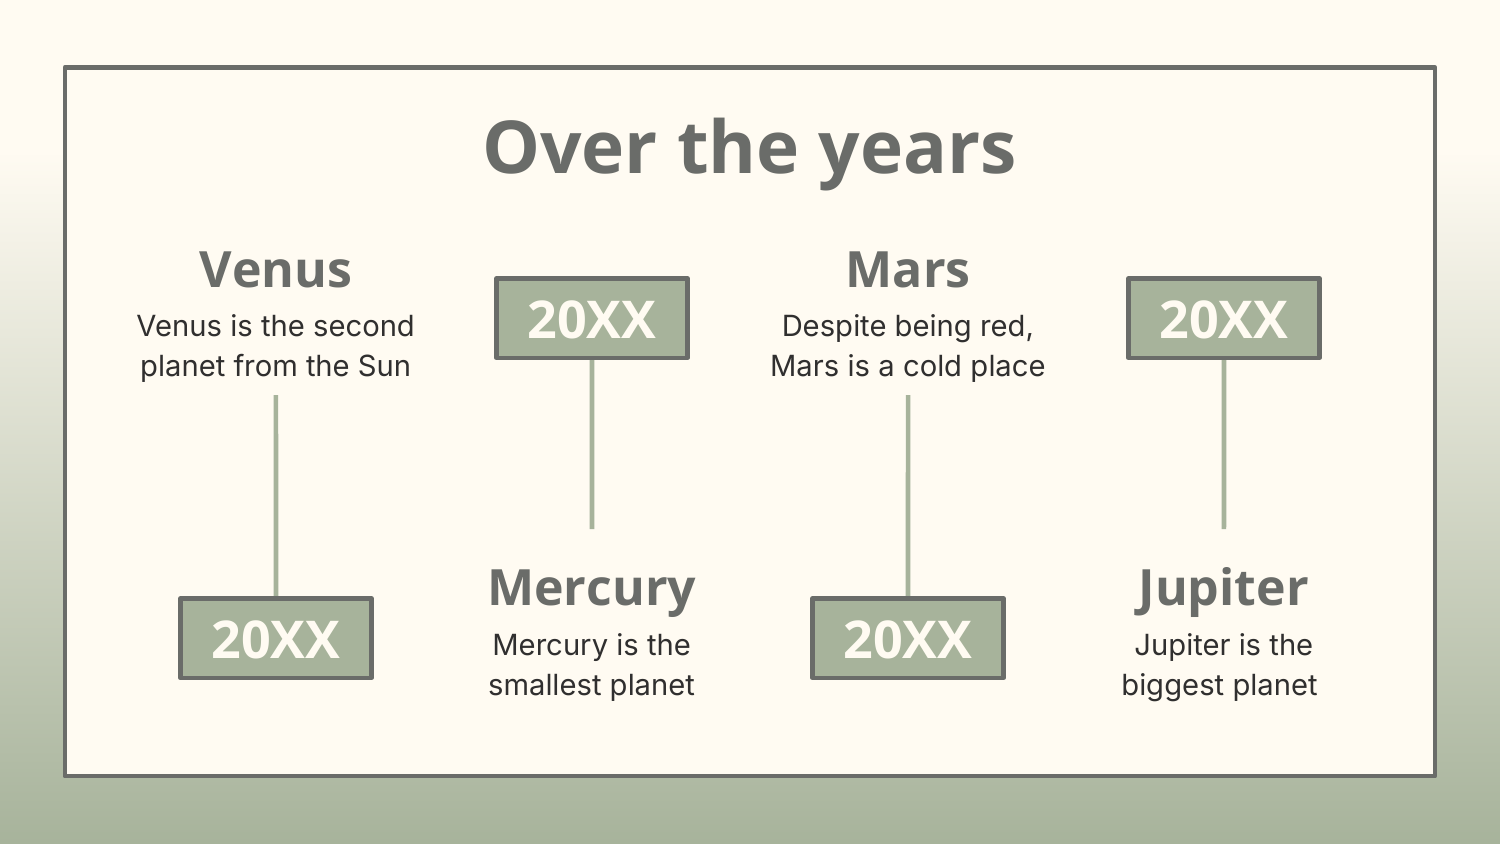

# Over the years
Venus
Mars
20XX
20XX
Venus is the second planet from the Sun
Despite being red, Mars is a cold place
Mercury
Jupiter
20XX
20XX
Mercury is the smallest planet
Jupiter is the biggest planet